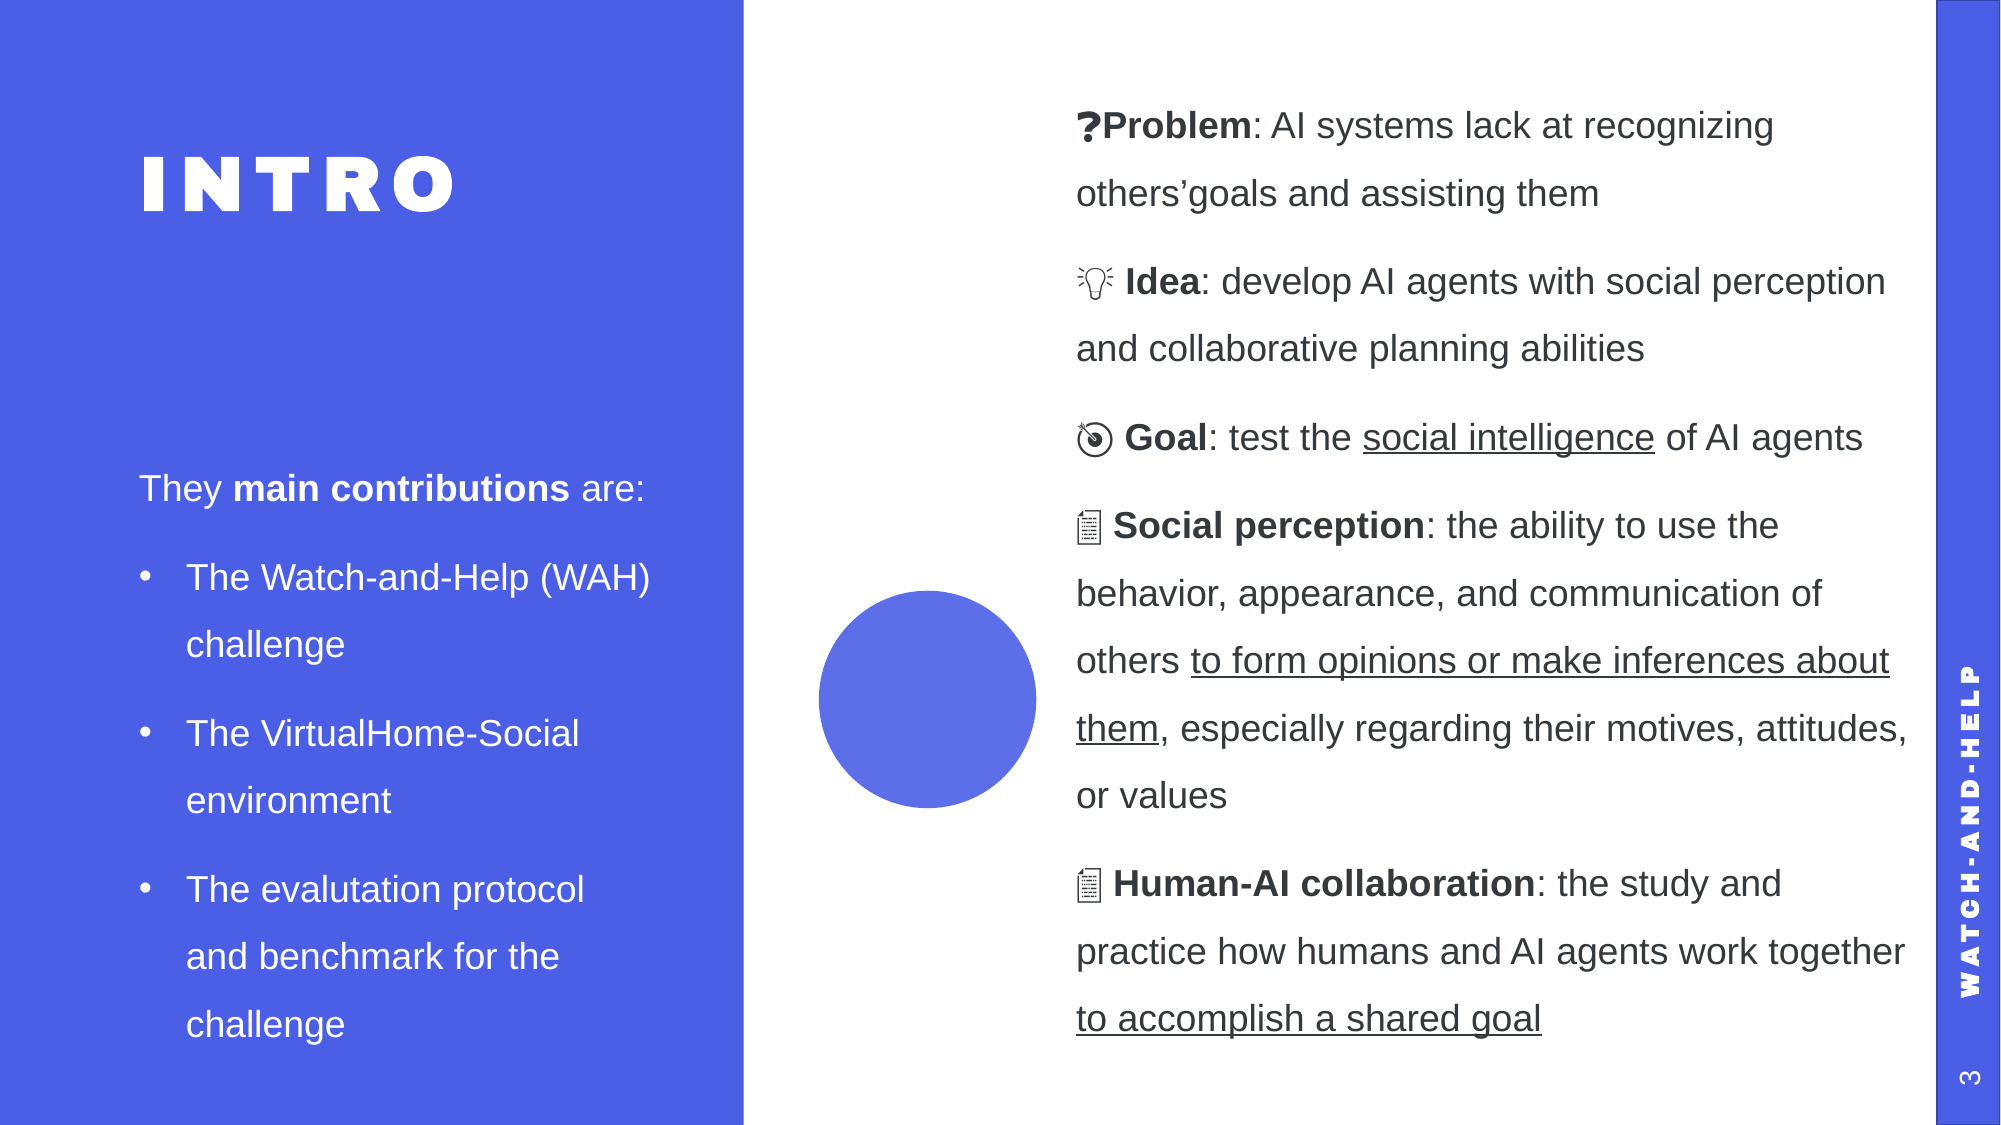

❓Problem: AI systems lack at recognizing others’goals and assisting them
💡 Idea: develop AI agents with social perception and collaborative planning abilities
🎯 Goal: test the social intelligence of AI agents
📄 Social perception: the ability to use the behavior, appearance, and communication of others to form opinions or make inferences about them, especially regarding their motives, attitudes, or values
📄 Human-AI collaboration: the study and practice how humans and AI agents work together to accomplish a shared goal
# intro
They main contributions are:
The Watch-and-Help (WAH) challenge
The VirtualHome-Social environment
The evalutation protocol and benchmark for the challenge
Watch-and-Help
3